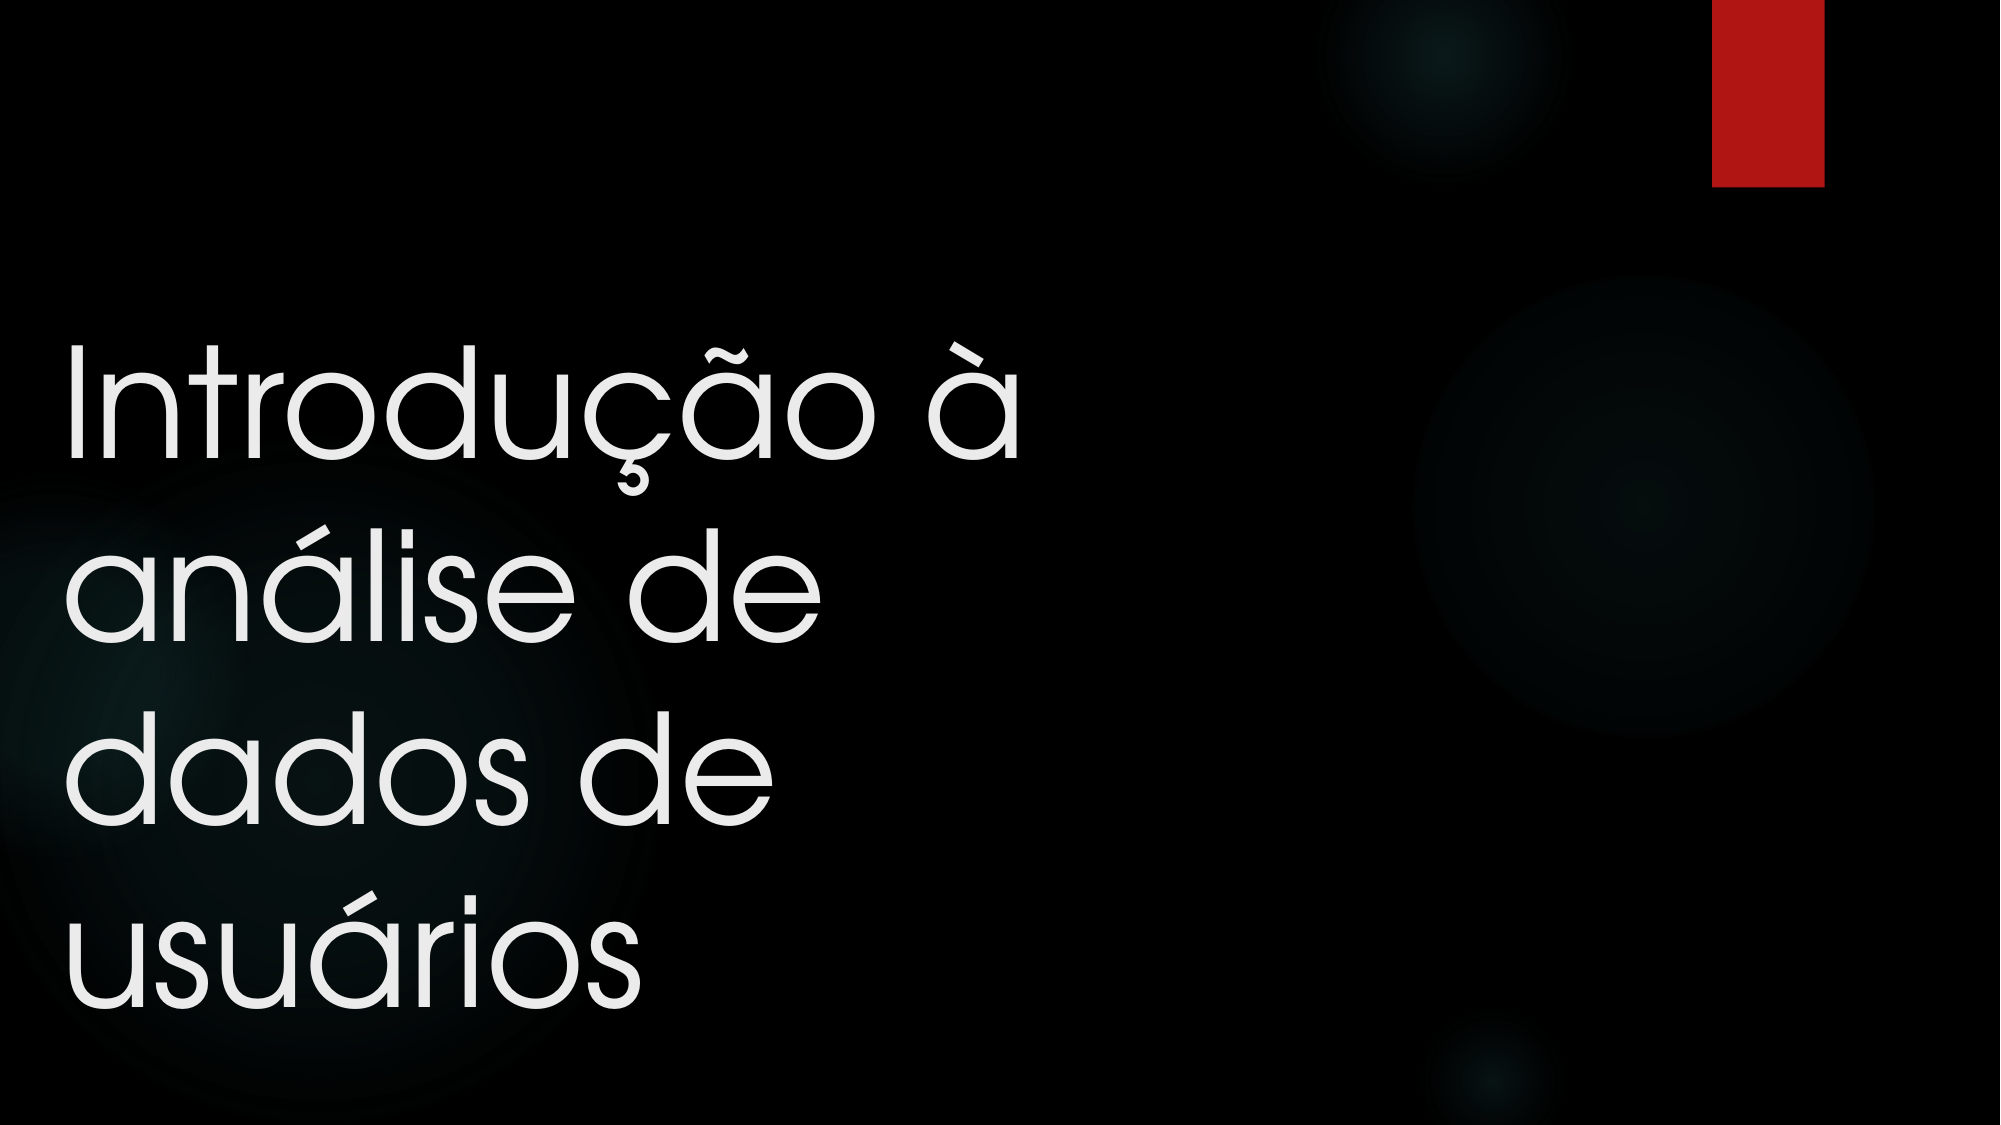

# Introdução à análise de dados de usuários